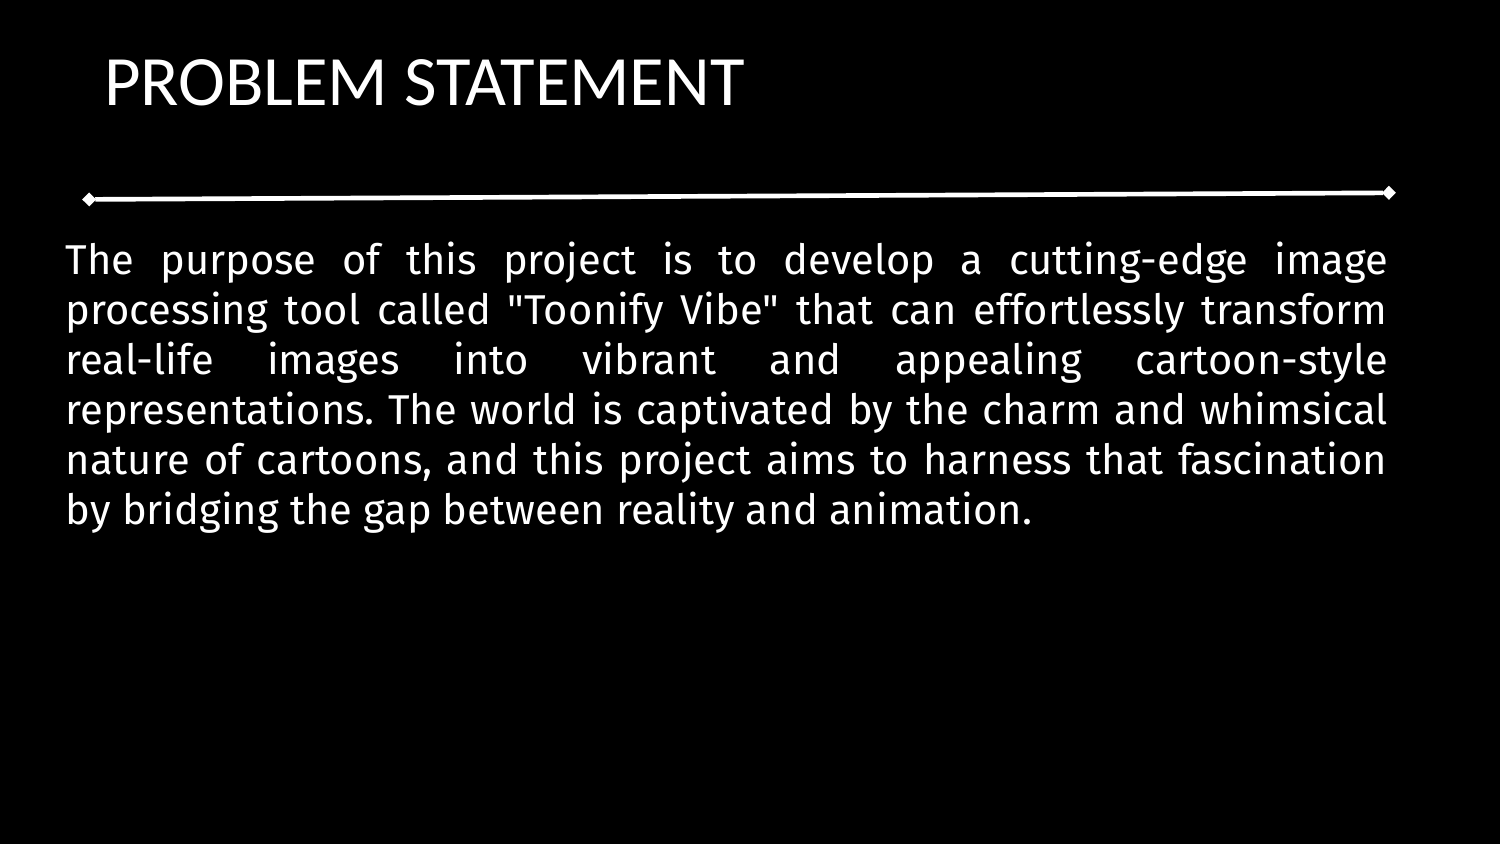

# PROBLEM STATEMENT
The purpose of this project is to develop a cutting-edge image processing tool called "Toonify Vibe" that can effortlessly transform real-life images into vibrant and appealing cartoon-style representations. The world is captivated by the charm and whimsical nature of cartoons, and this project aims to harness that fascination by bridging the gap between reality and animation.